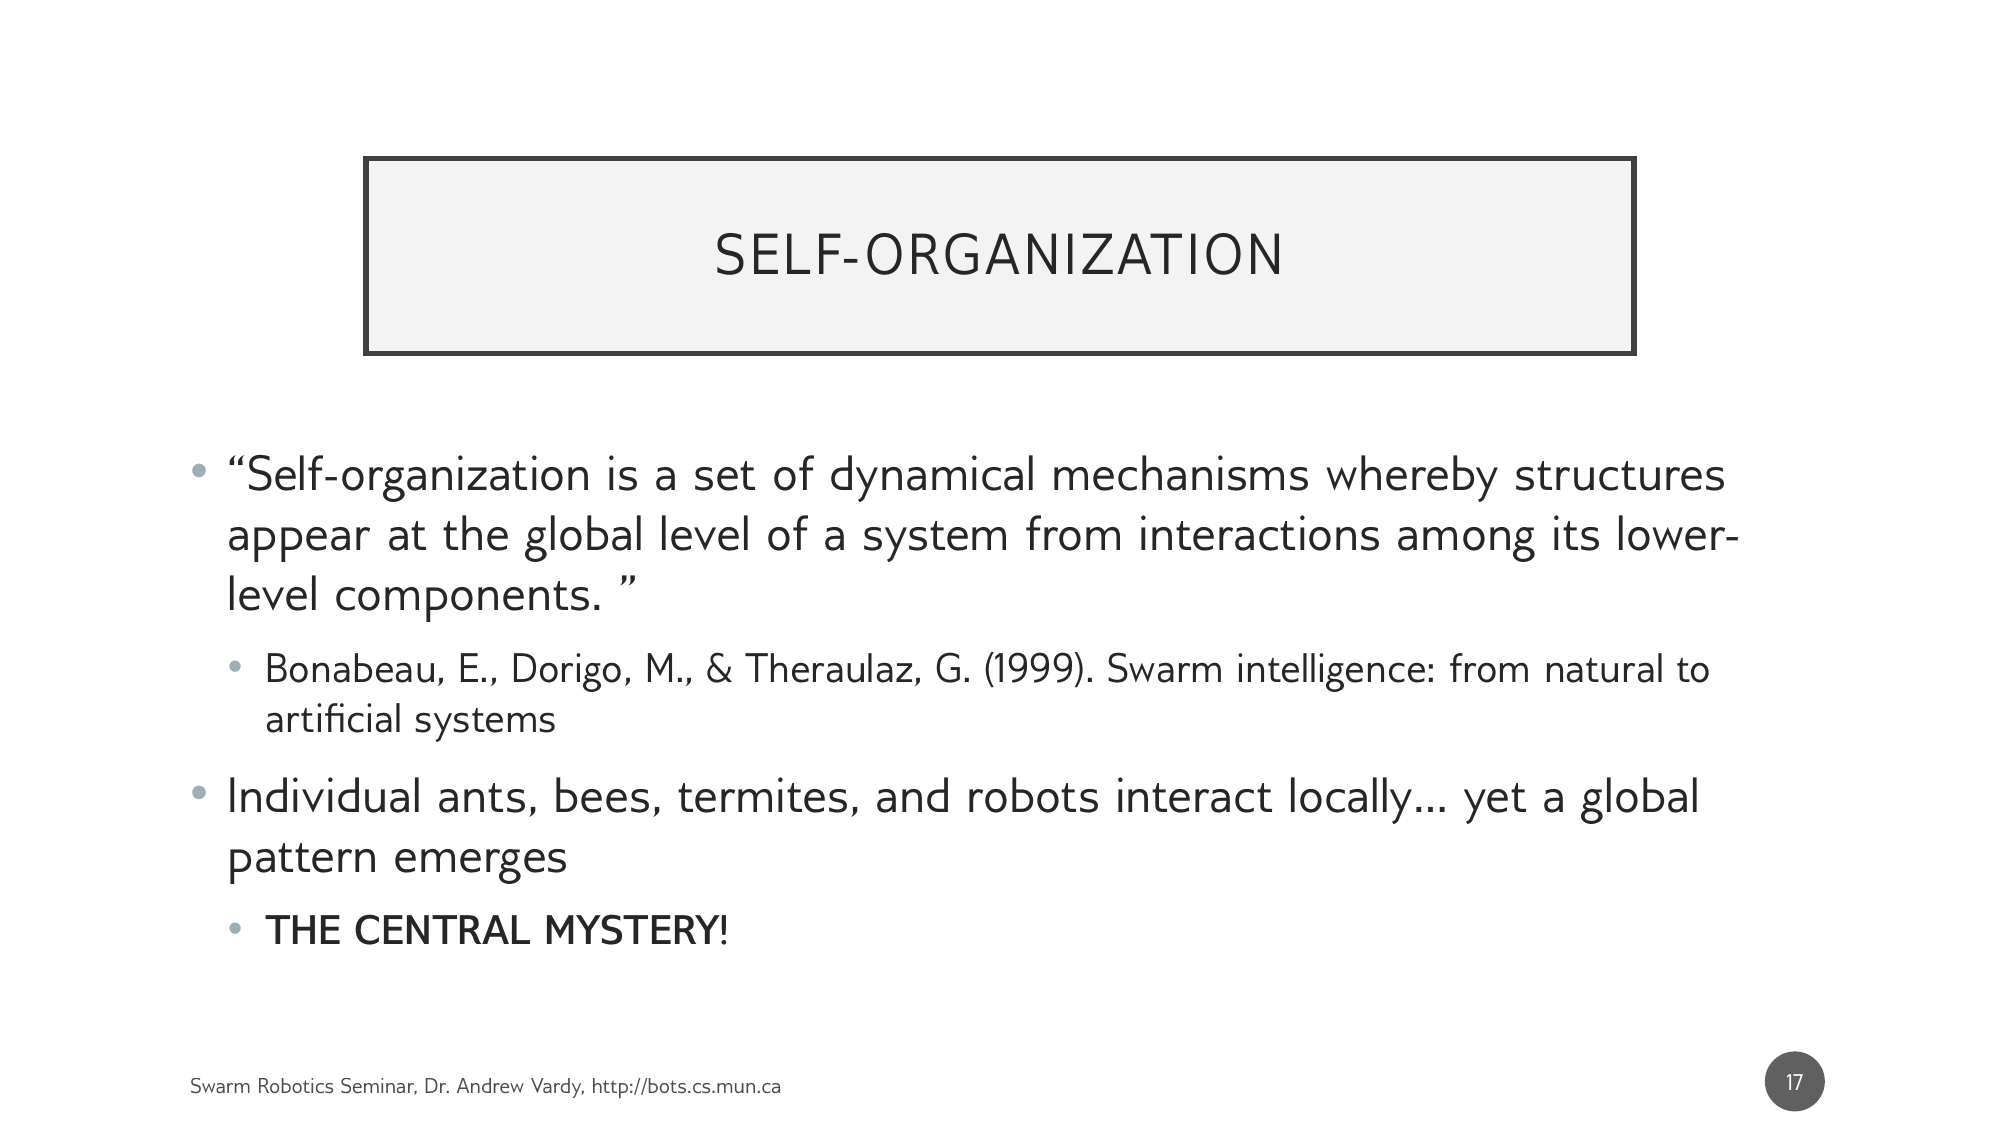

# SELF-ORGANIZATION
“Self-organization is a set of dynamical mechanisms whereby structures appear at the global level of a system from interactions among its lower-level components. ”
Bonabeau, E., Dorigo, M., & Theraulaz, G. (1999). Swarm intelligence: from natural to artificial systems
Individual ants, bees, termites, and robots interact locally… yet a global pattern emerges
THE CENTRAL MYSTERY!

17
Swarm Robotics Seminar, Dr. Andrew Vardy, http://bots.cs.mun.ca